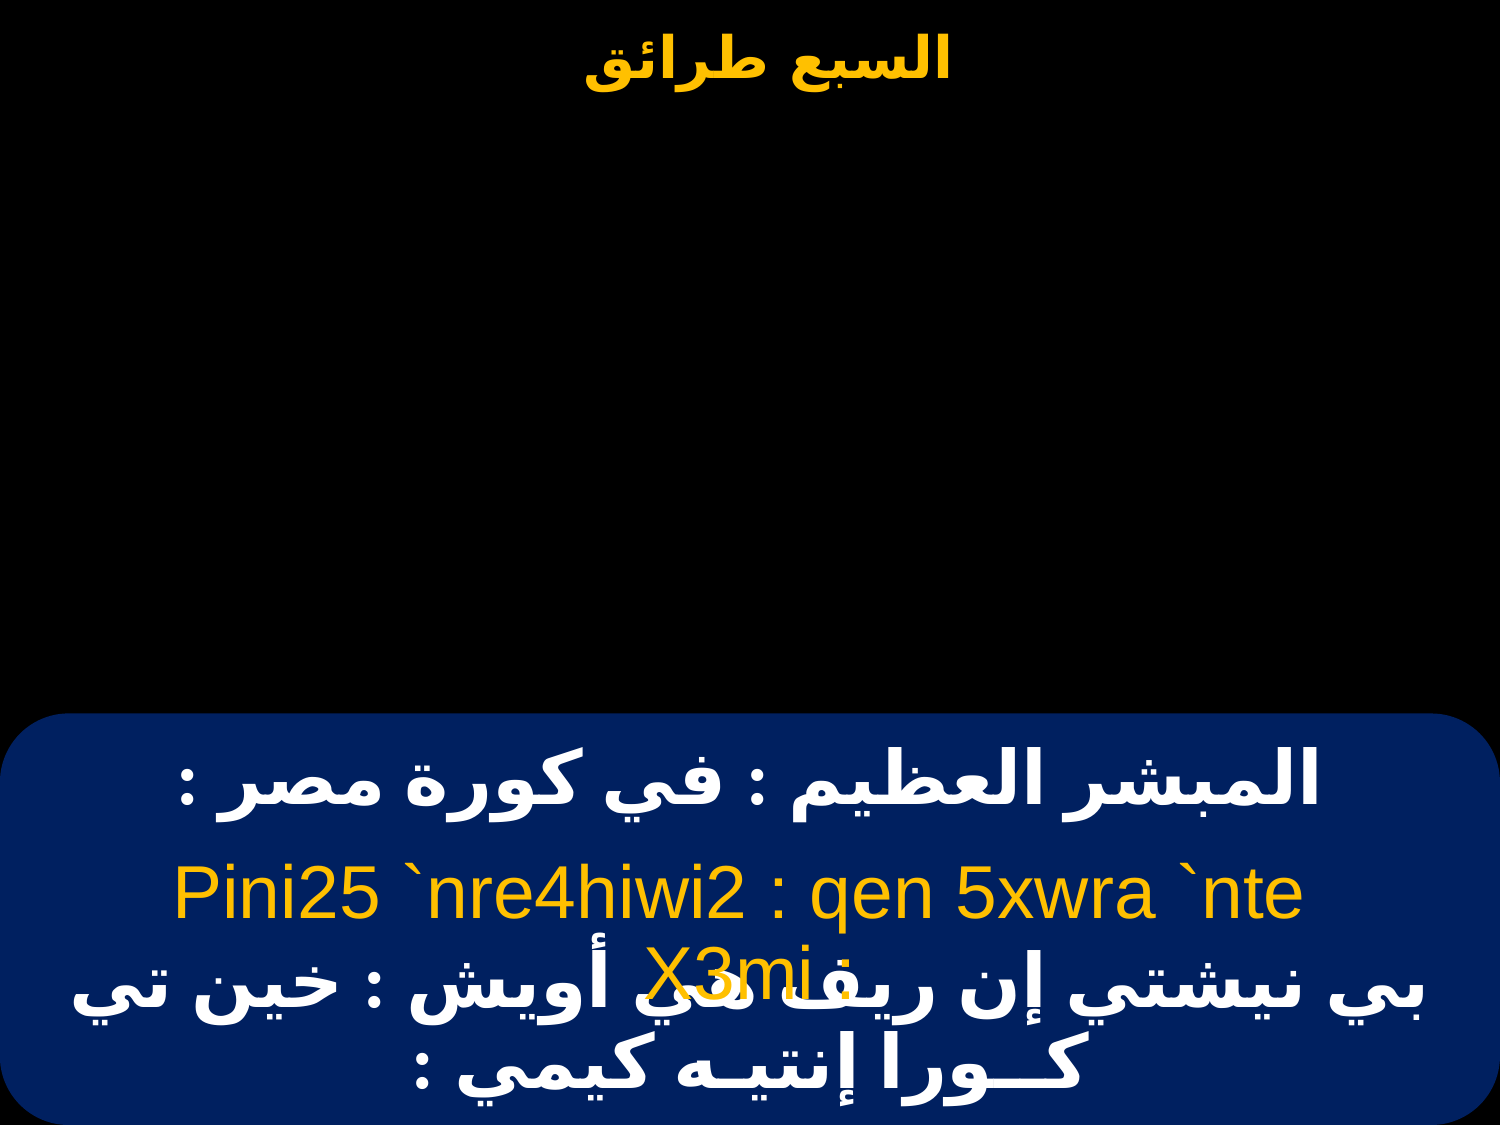

# المبشر العظيم : في كورة مصر :
Pini25 `nre4hiwi2 : qen 5xwra `nte  X3mi :
بي نيشتي إن ريف هي أويش : خين تي كــورا إنتيـه كيمي :